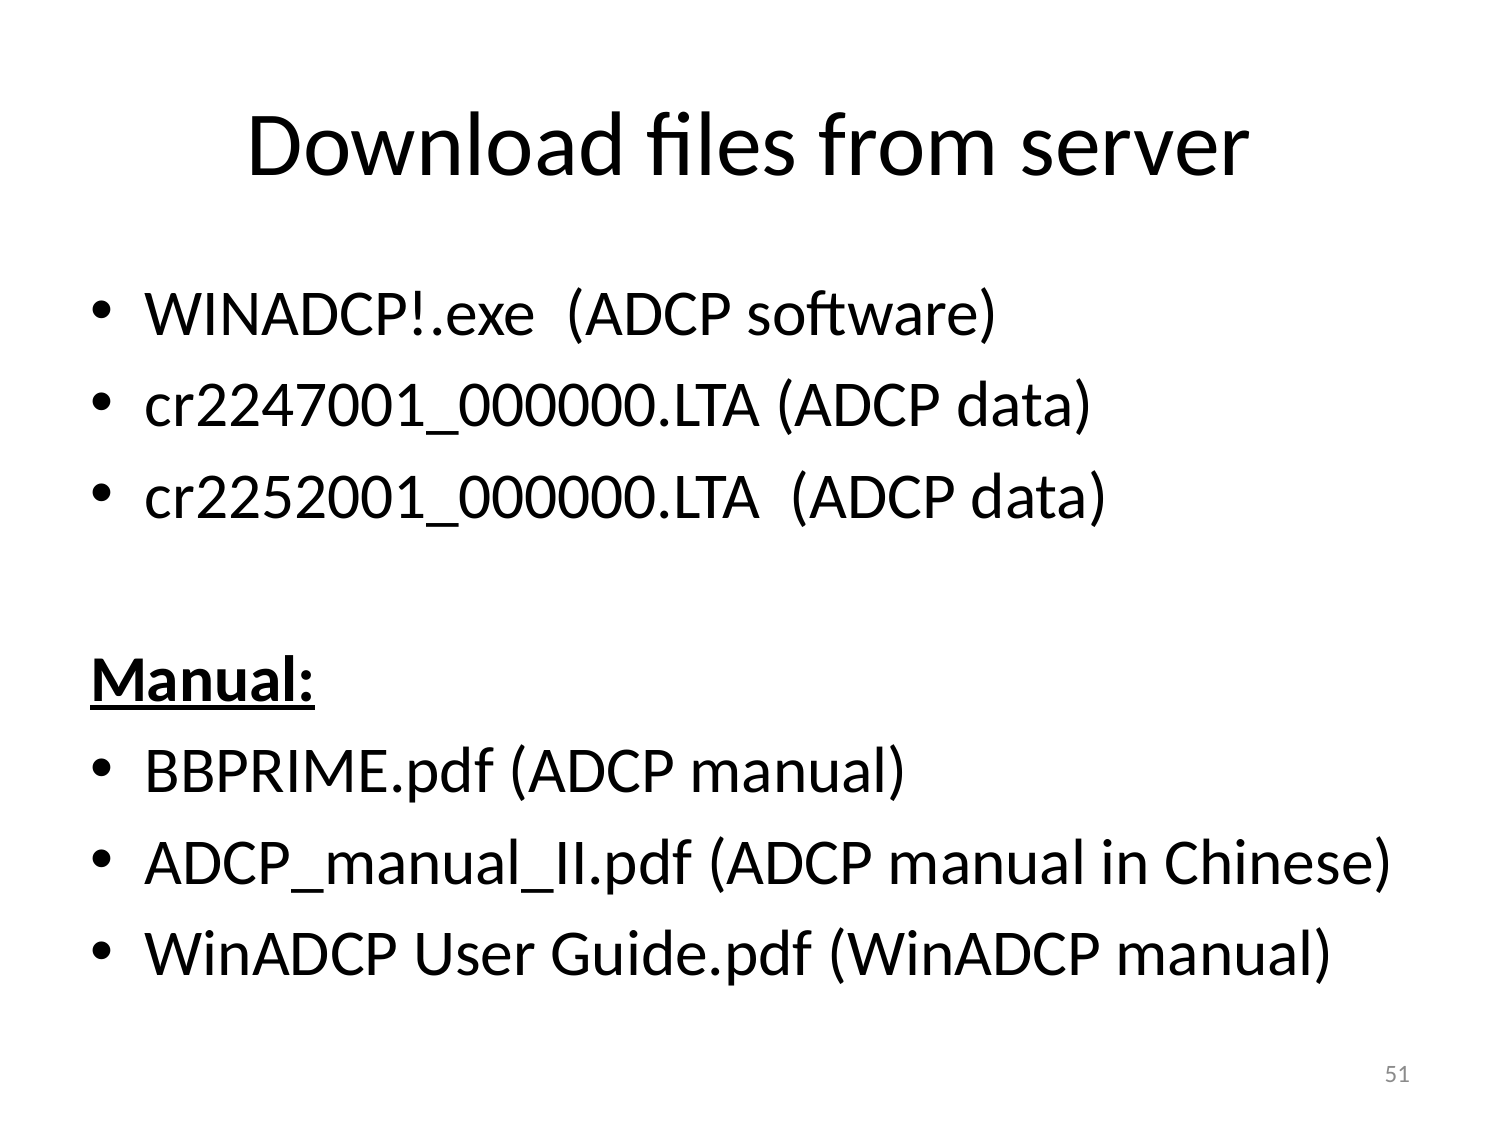

# Download files from server
WINADCP!.exe  (ADCP software)
cr2247001_000000.LTA (ADCP data)
cr2252001_000000.LTA  (ADCP data)

Manual:
BBPRIME.pdf (ADCP manual)
ADCP_manual_II.pdf (ADCP manual in Chinese)
WinADCP User Guide.pdf (WinADCP manual)
51